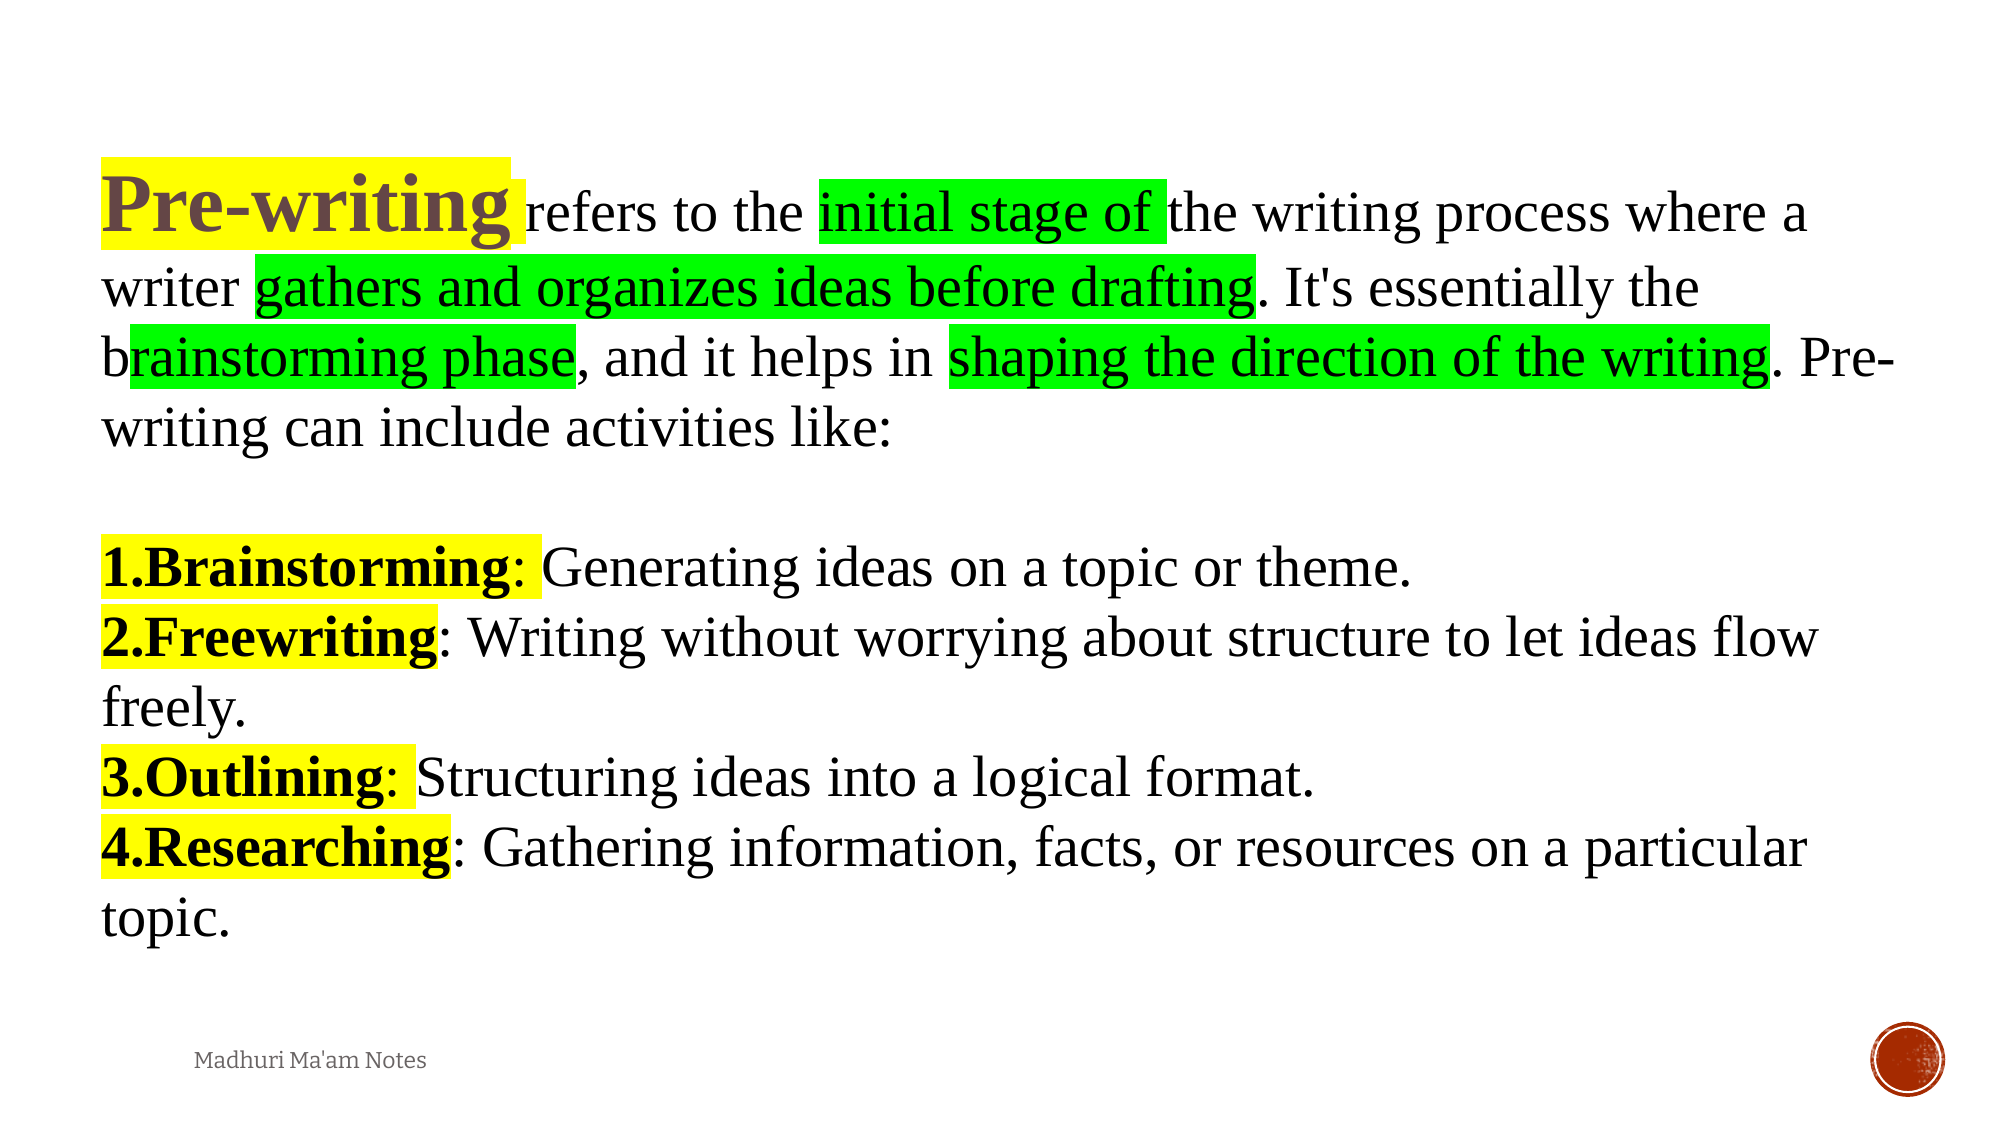

Pre-writing refers to the initial stage of the writing process where a writer gathers and organizes ideas before drafting. It's essentially the brainstorming phase, and it helps in shaping the direction of the writing. Pre-writing can include activities like:

Brainstorming: Generating ideas on a topic or theme.
Freewriting: Writing without worrying about structure to let ideas flow freely.
Outlining: Structuring ideas into a logical format.
Researching: Gathering information, facts, or resources on a particular topic.
Madhuri Ma'am Notes